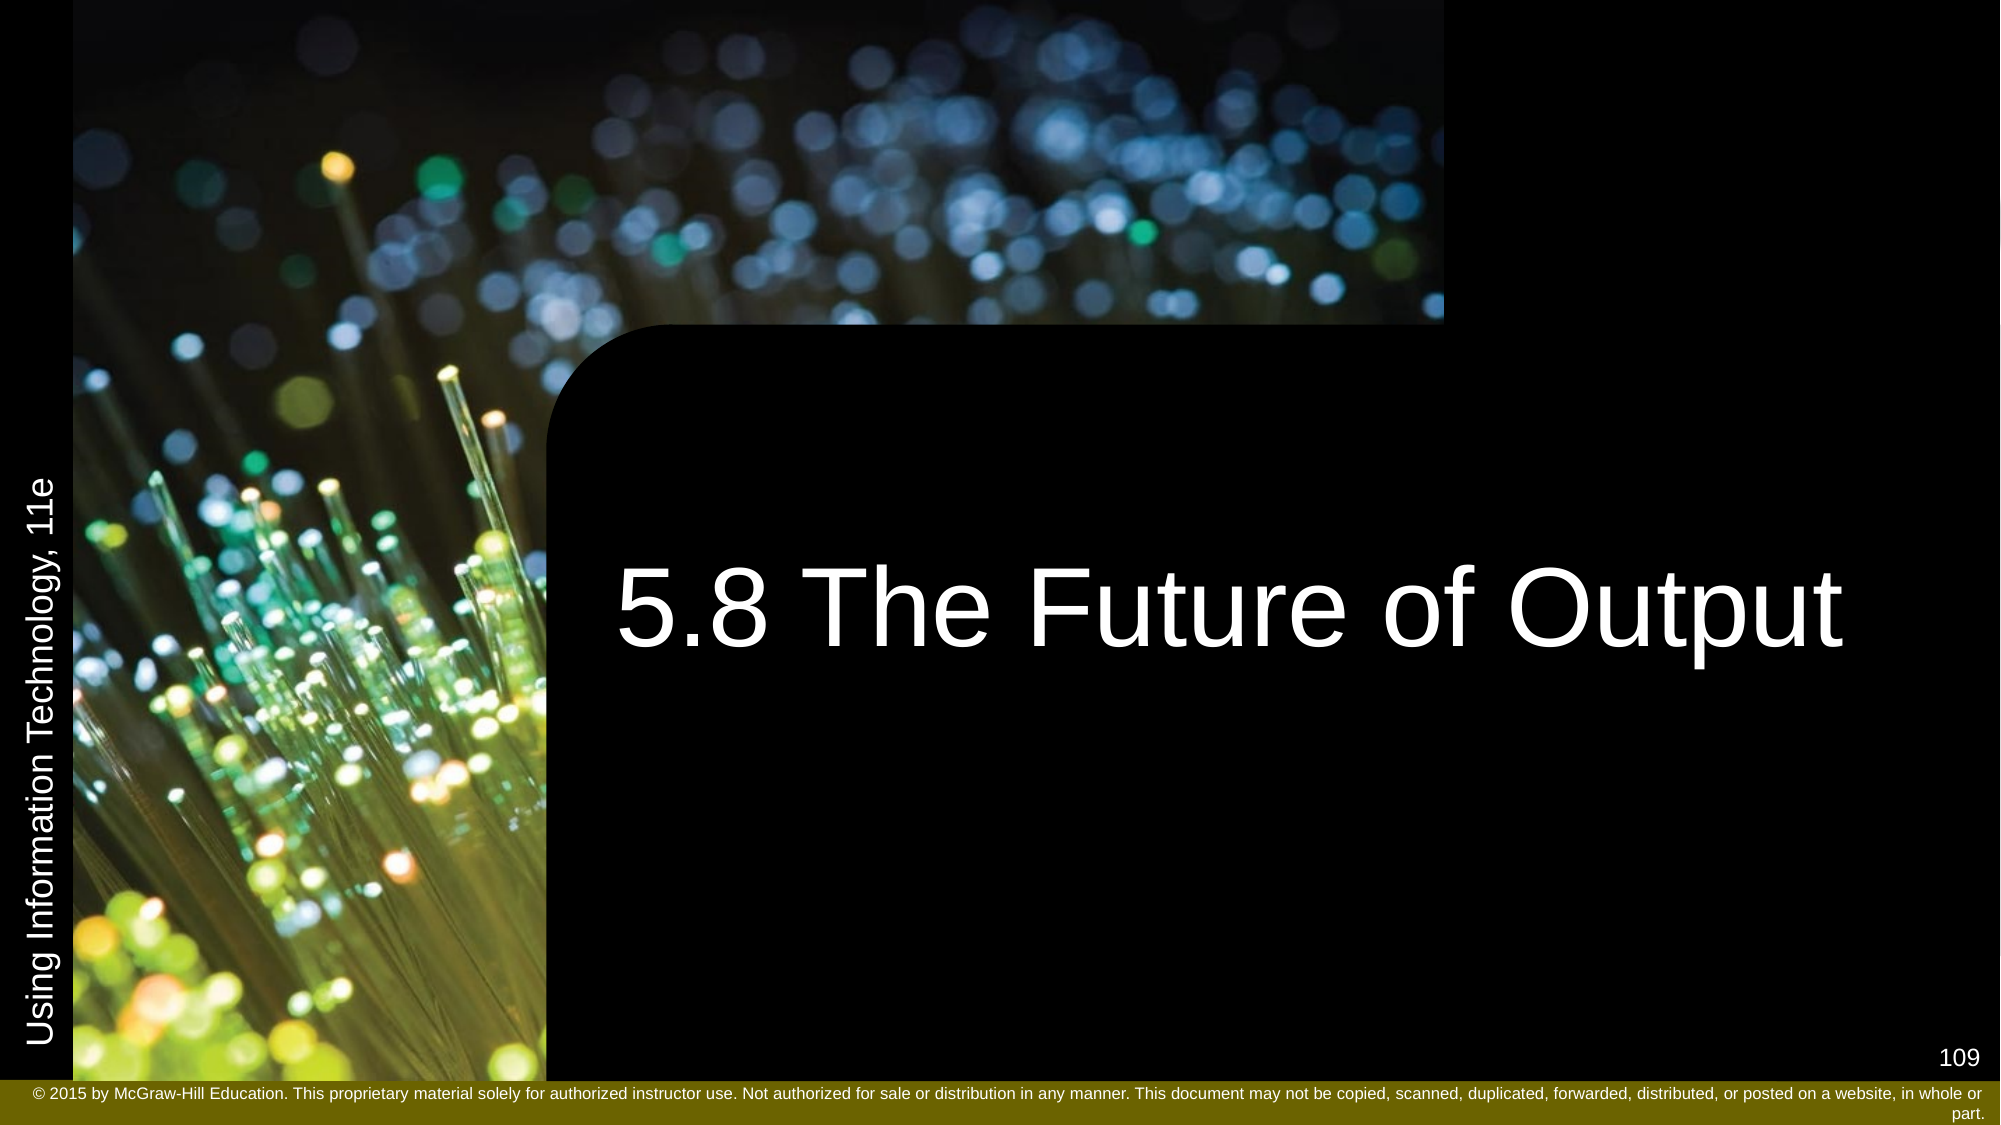

# 5.8 The Future of Output
109